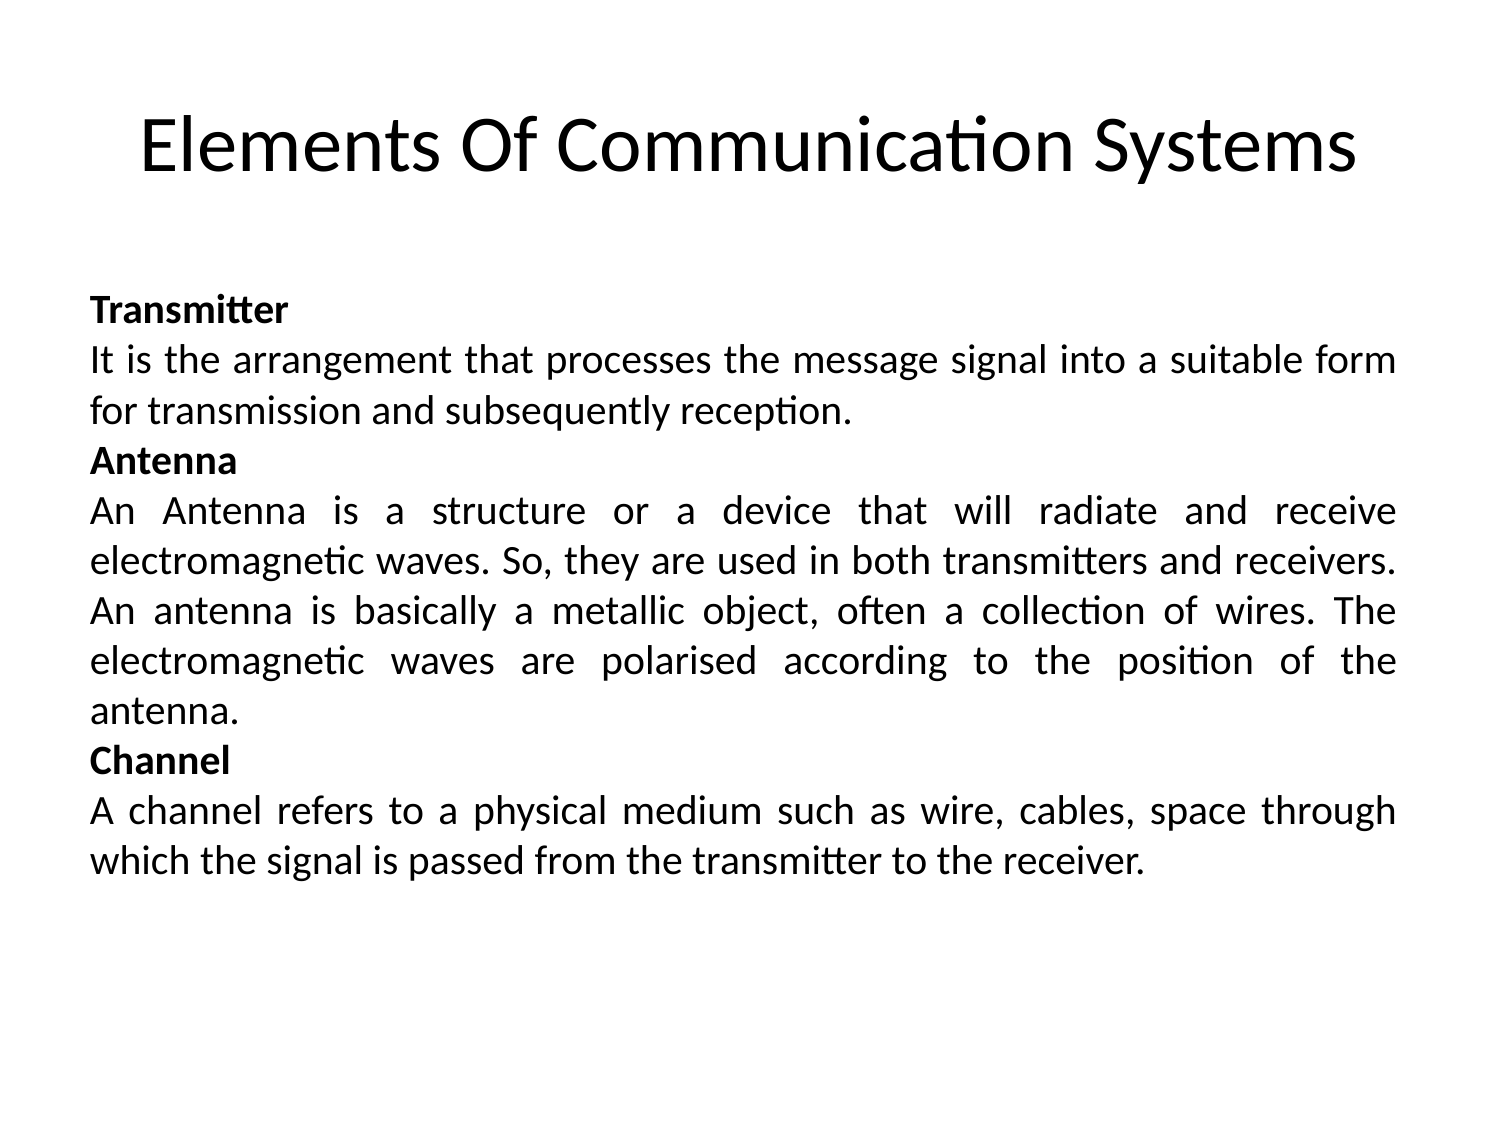

# Elements Of Communication Systems
Transmitter
It is the arrangement that processes the message signal into a suitable form for transmission and subsequently reception.
Antenna
An Antenna is a structure or a device that will radiate and receive electromagnetic waves. So, they are used in both transmitters and receivers. An antenna is basically a metallic object, often a collection of wires. The electromagnetic waves are polarised according to the position of the antenna.
Channel
A channel refers to a physical medium such as wire, cables, space through which the signal is passed from the transmitter to the receiver.